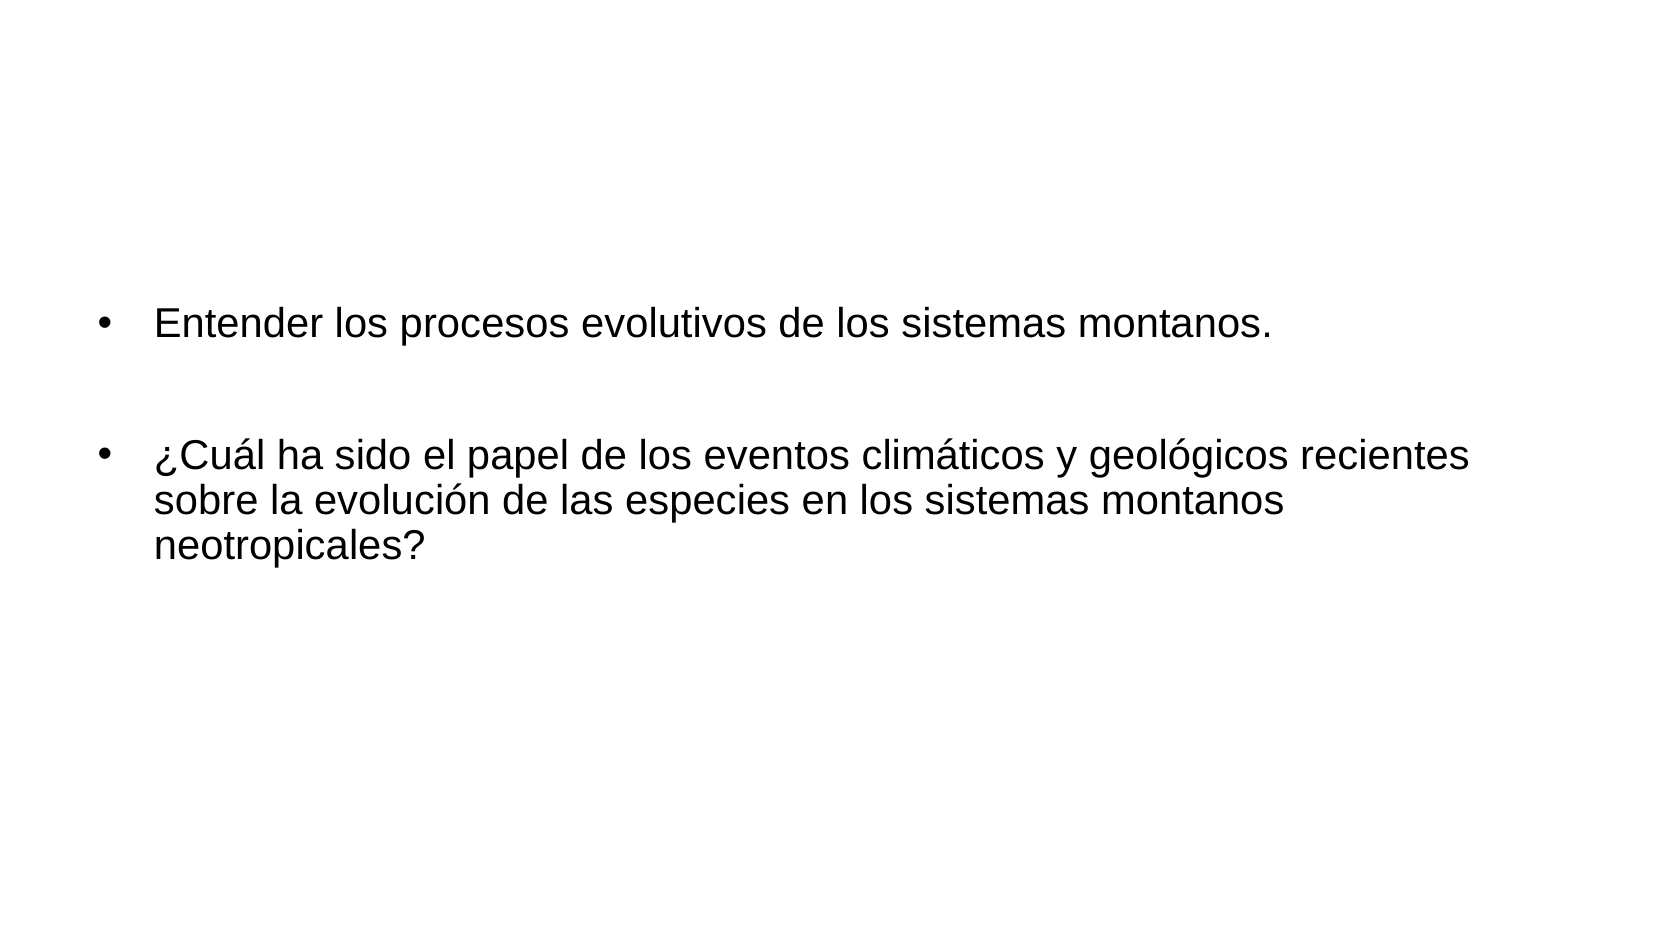

# Entender los procesos evolutivos de los sistemas montanos.

¿Cuál ha sido el papel de los eventos climáticos y geológicos recientes sobre la evolución de las especies en los sistemas montanos neotropicales?